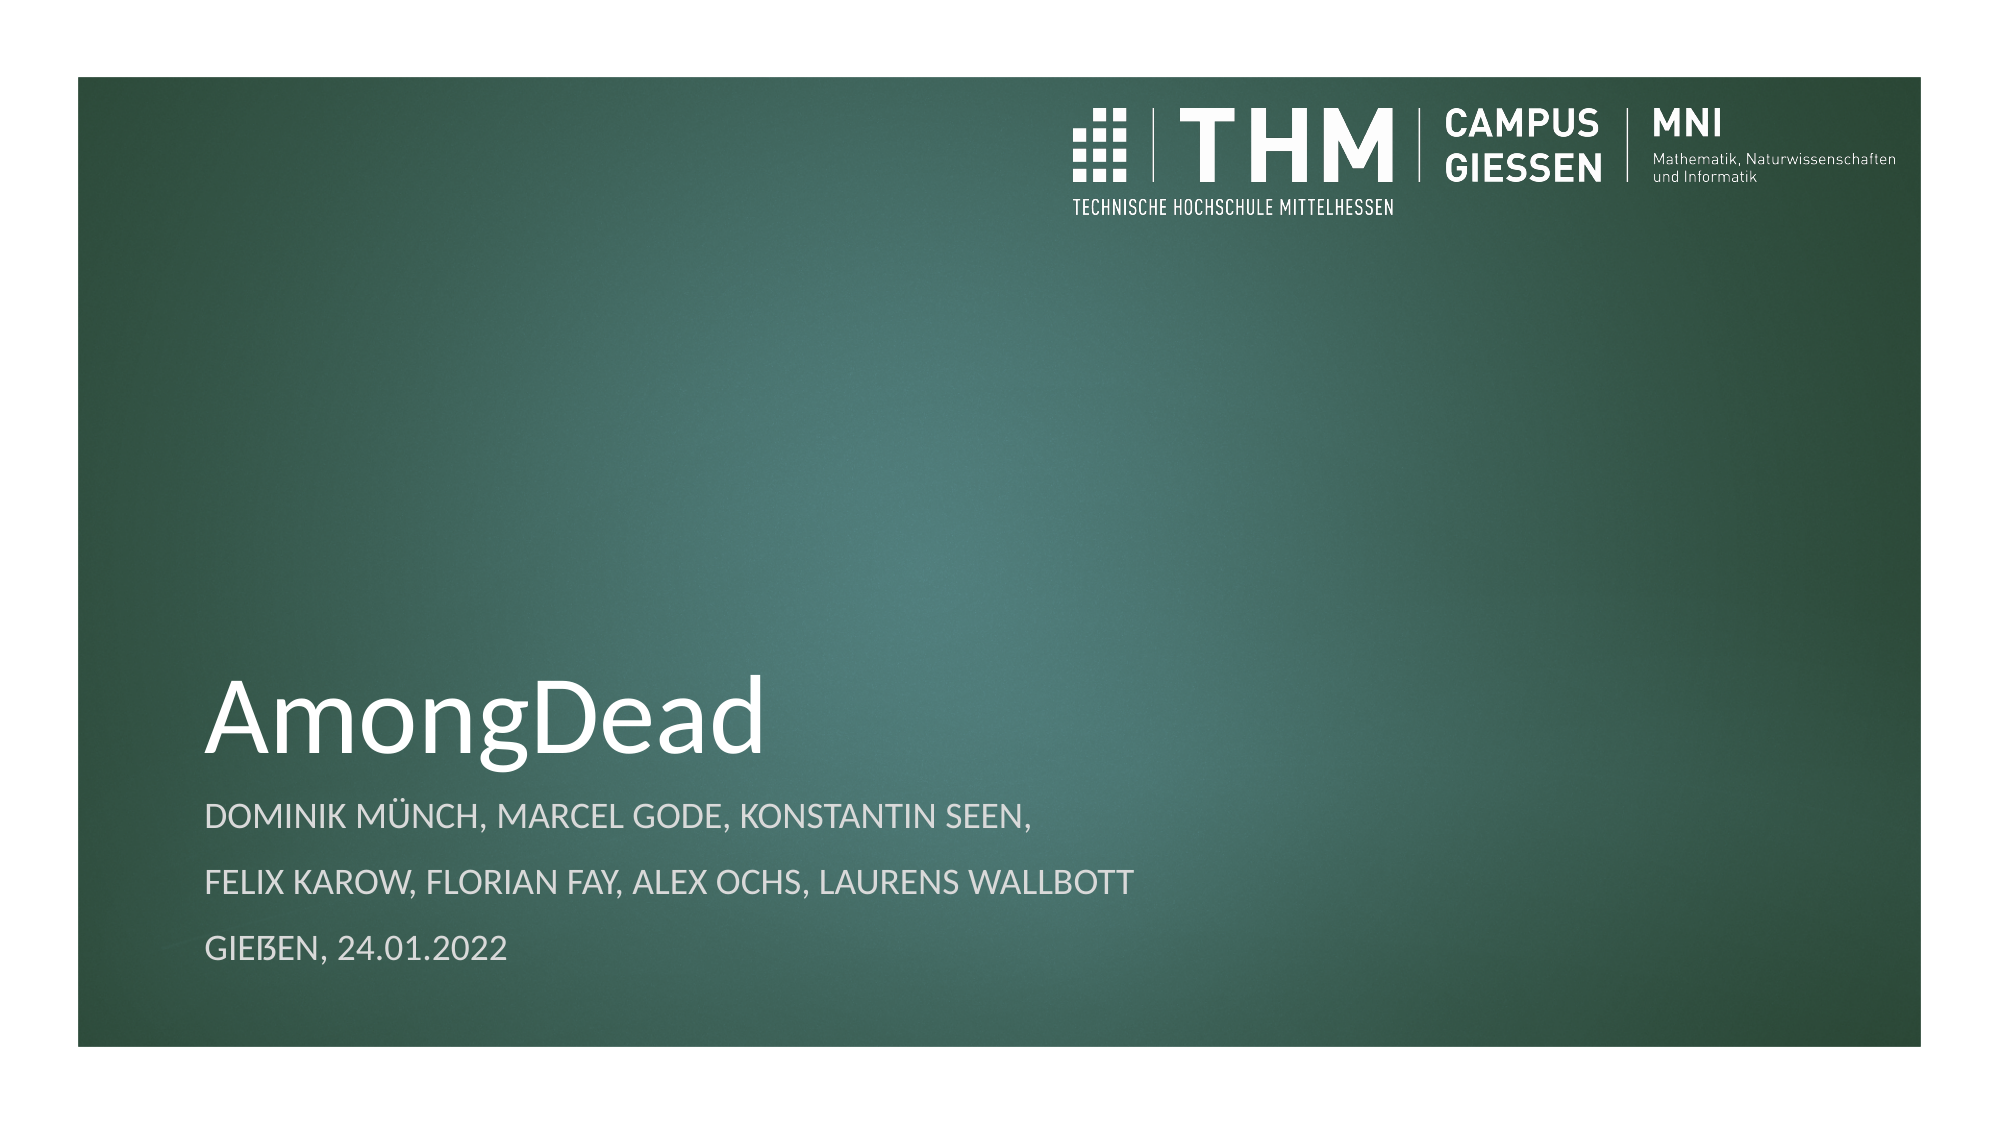

# AmongDead
Dominik Münch, marcel gode, Konstantin Seen,
felix karow, florian fay, Alex Ochs, Laurens wallbott
Gießen, 24.01.2022